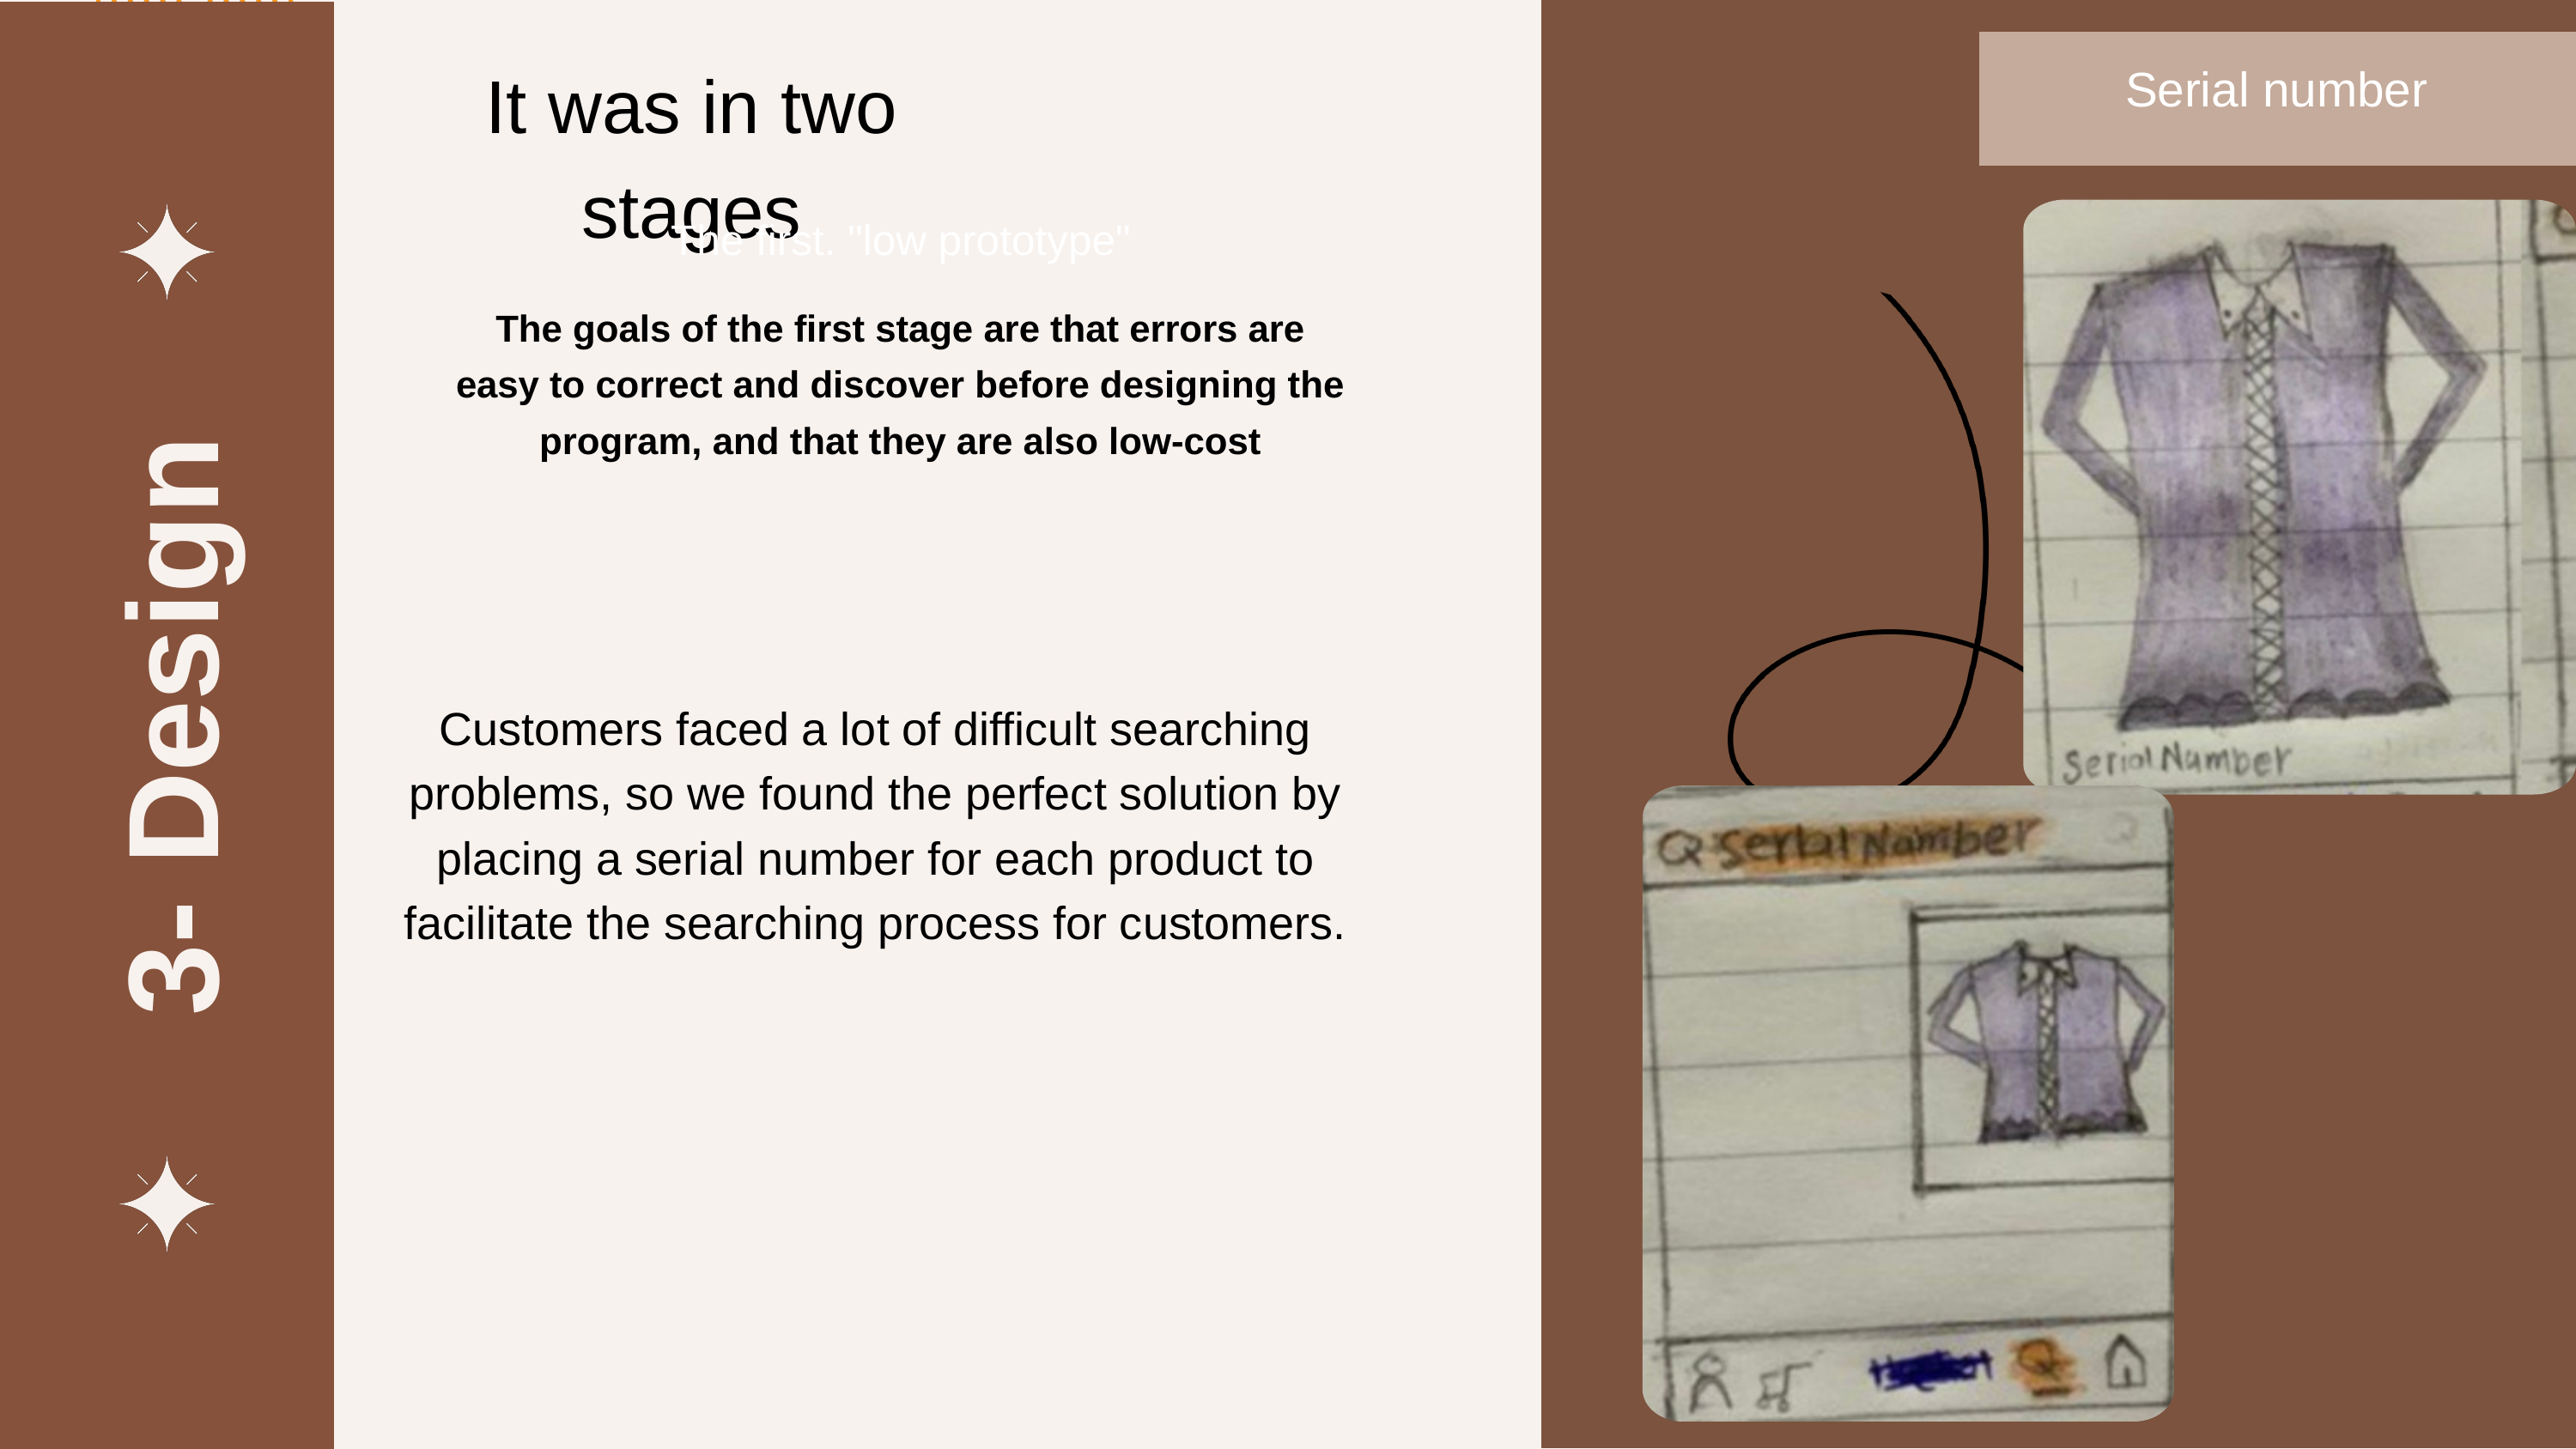

Serial number
It was in two stages

The first. "low prototype"

The goals of the first stage are that errors are easy to correct and discover before designing the program, and that they are also low-cost

3- Design
Customers faced a lot of difficult searching problems, so we found the perfect solution by placing a serial number for each product to facilitate the searching process for customers.